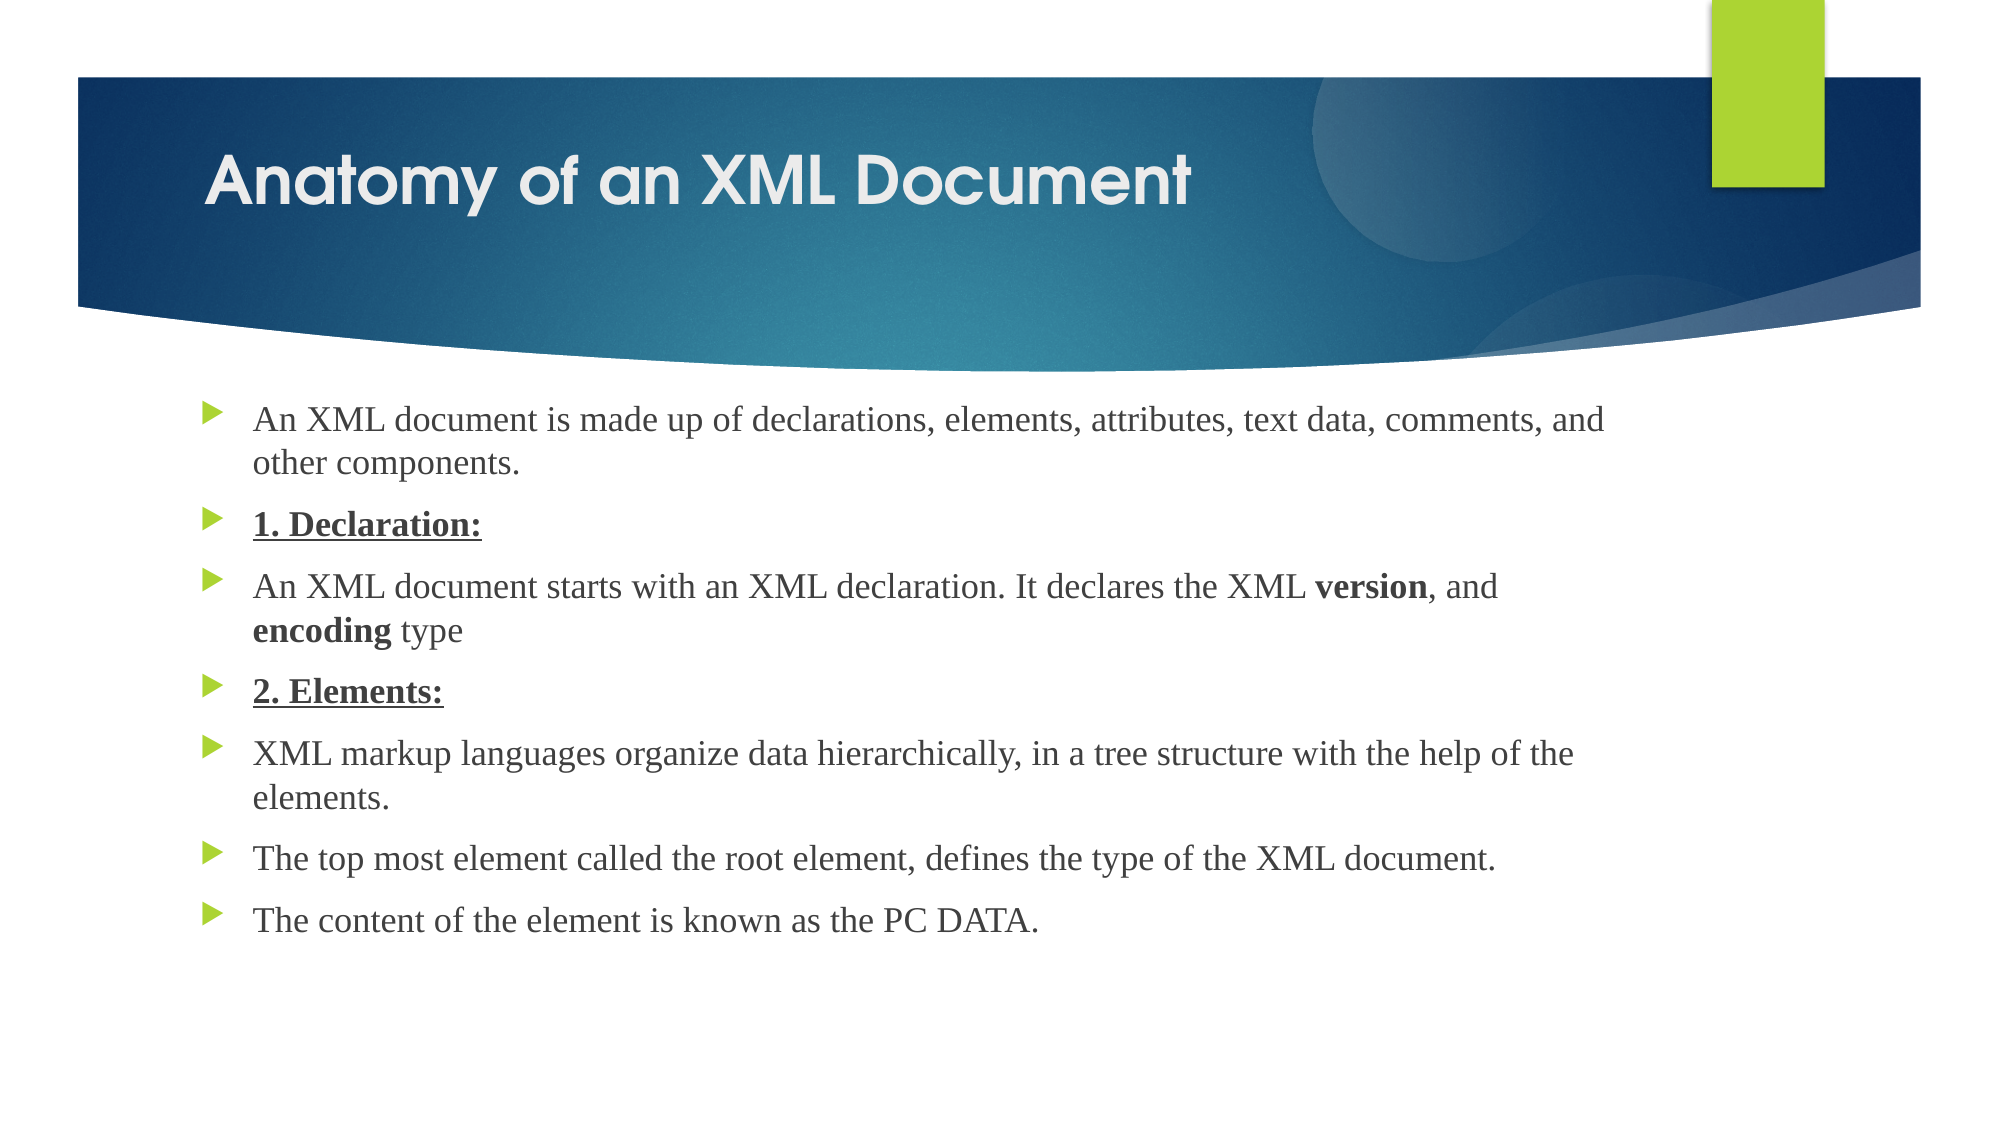

Anatomy of an XML Document
An XML document is made up of declarations, elements, attributes, text data, comments, and other components.
1. Declaration:
An XML document starts with an XML declaration. It declares the XML version, and encoding type
2. Elements:
XML markup languages organize data hierarchically, in a tree structure with the help of the elements.
The top most element called the root element, defines the type of the XML document.
The content of the element is known as the PC DATA.